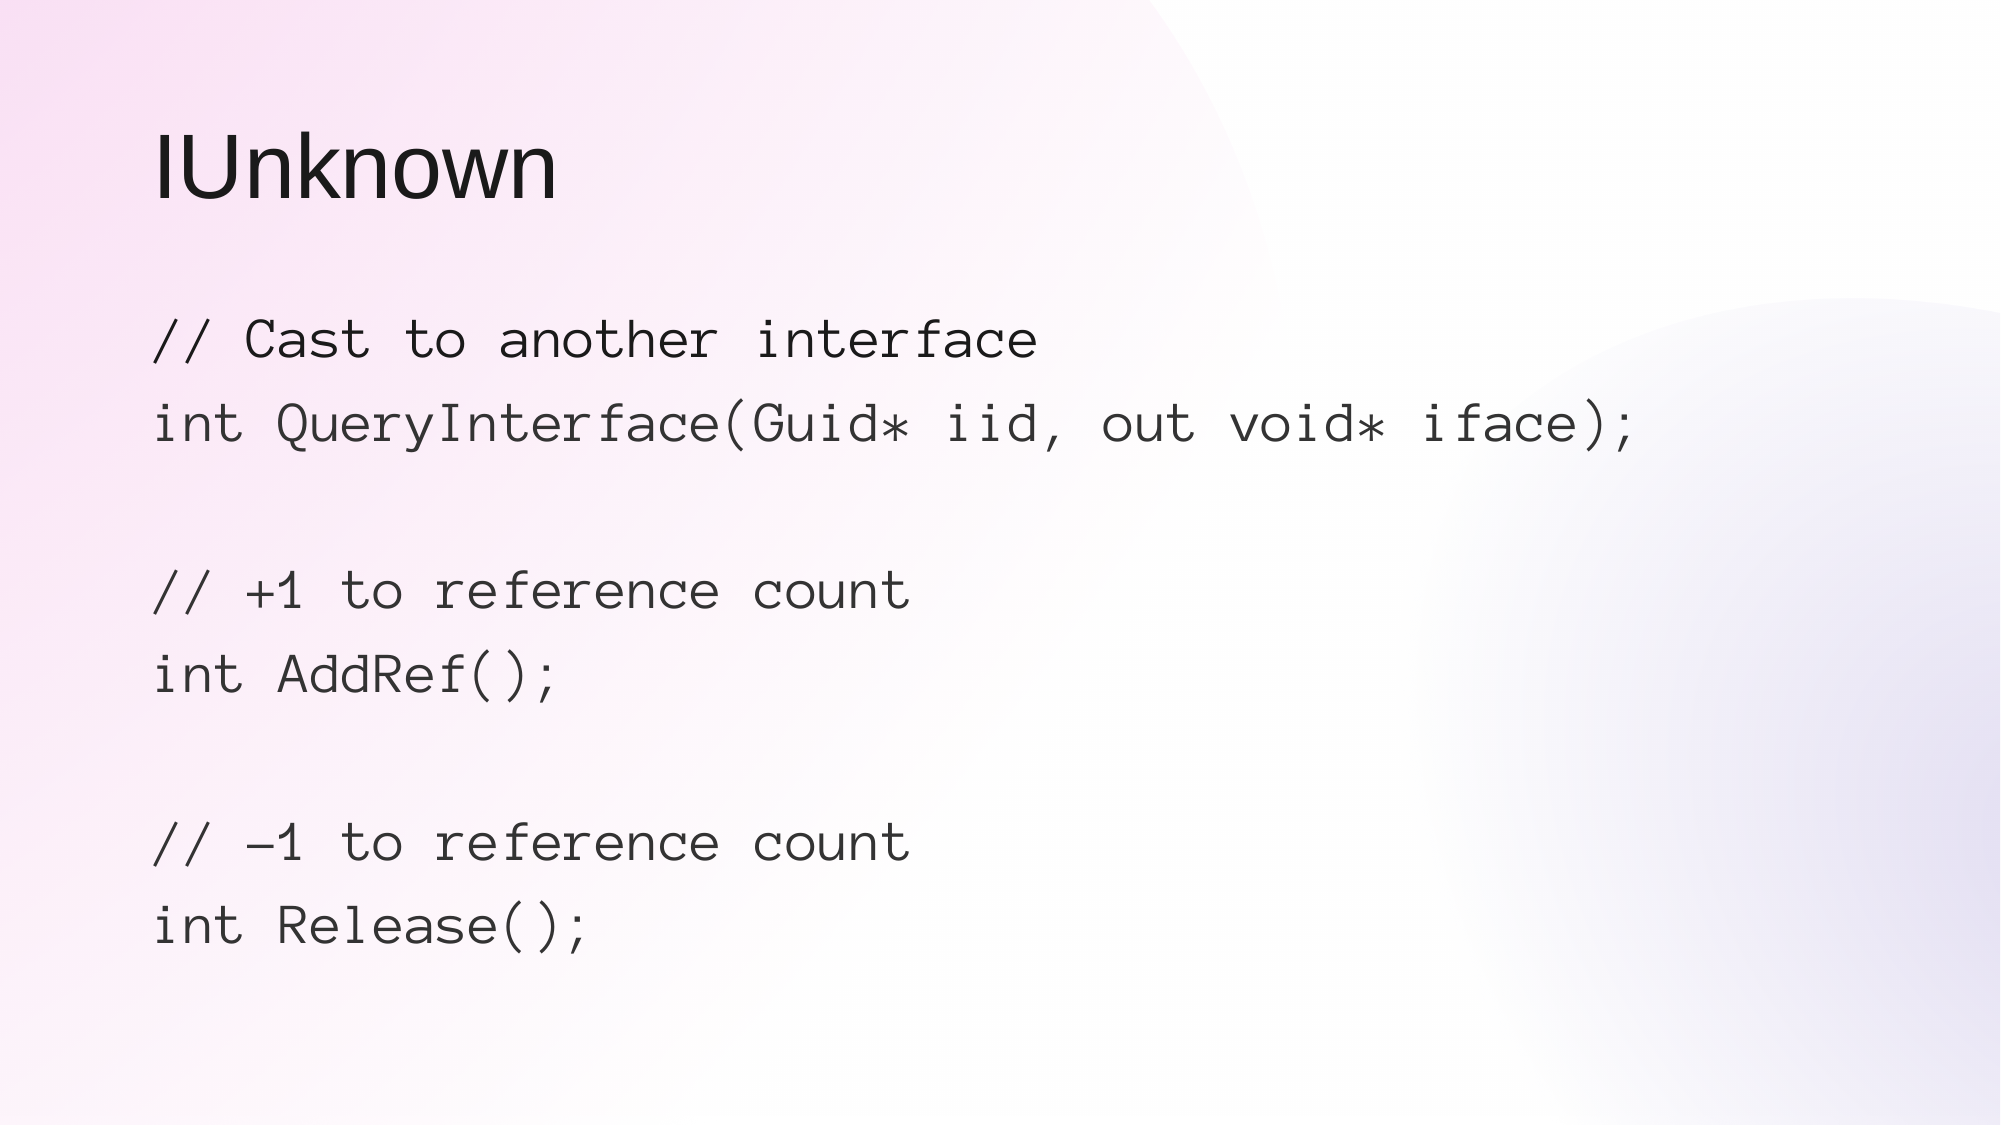

# IUnknown
// Cast to another interface
int QueryInterface(Guid* iid, out void* iface);

// +1 to reference count
int AddRef();

// -1 to reference count
int Release();